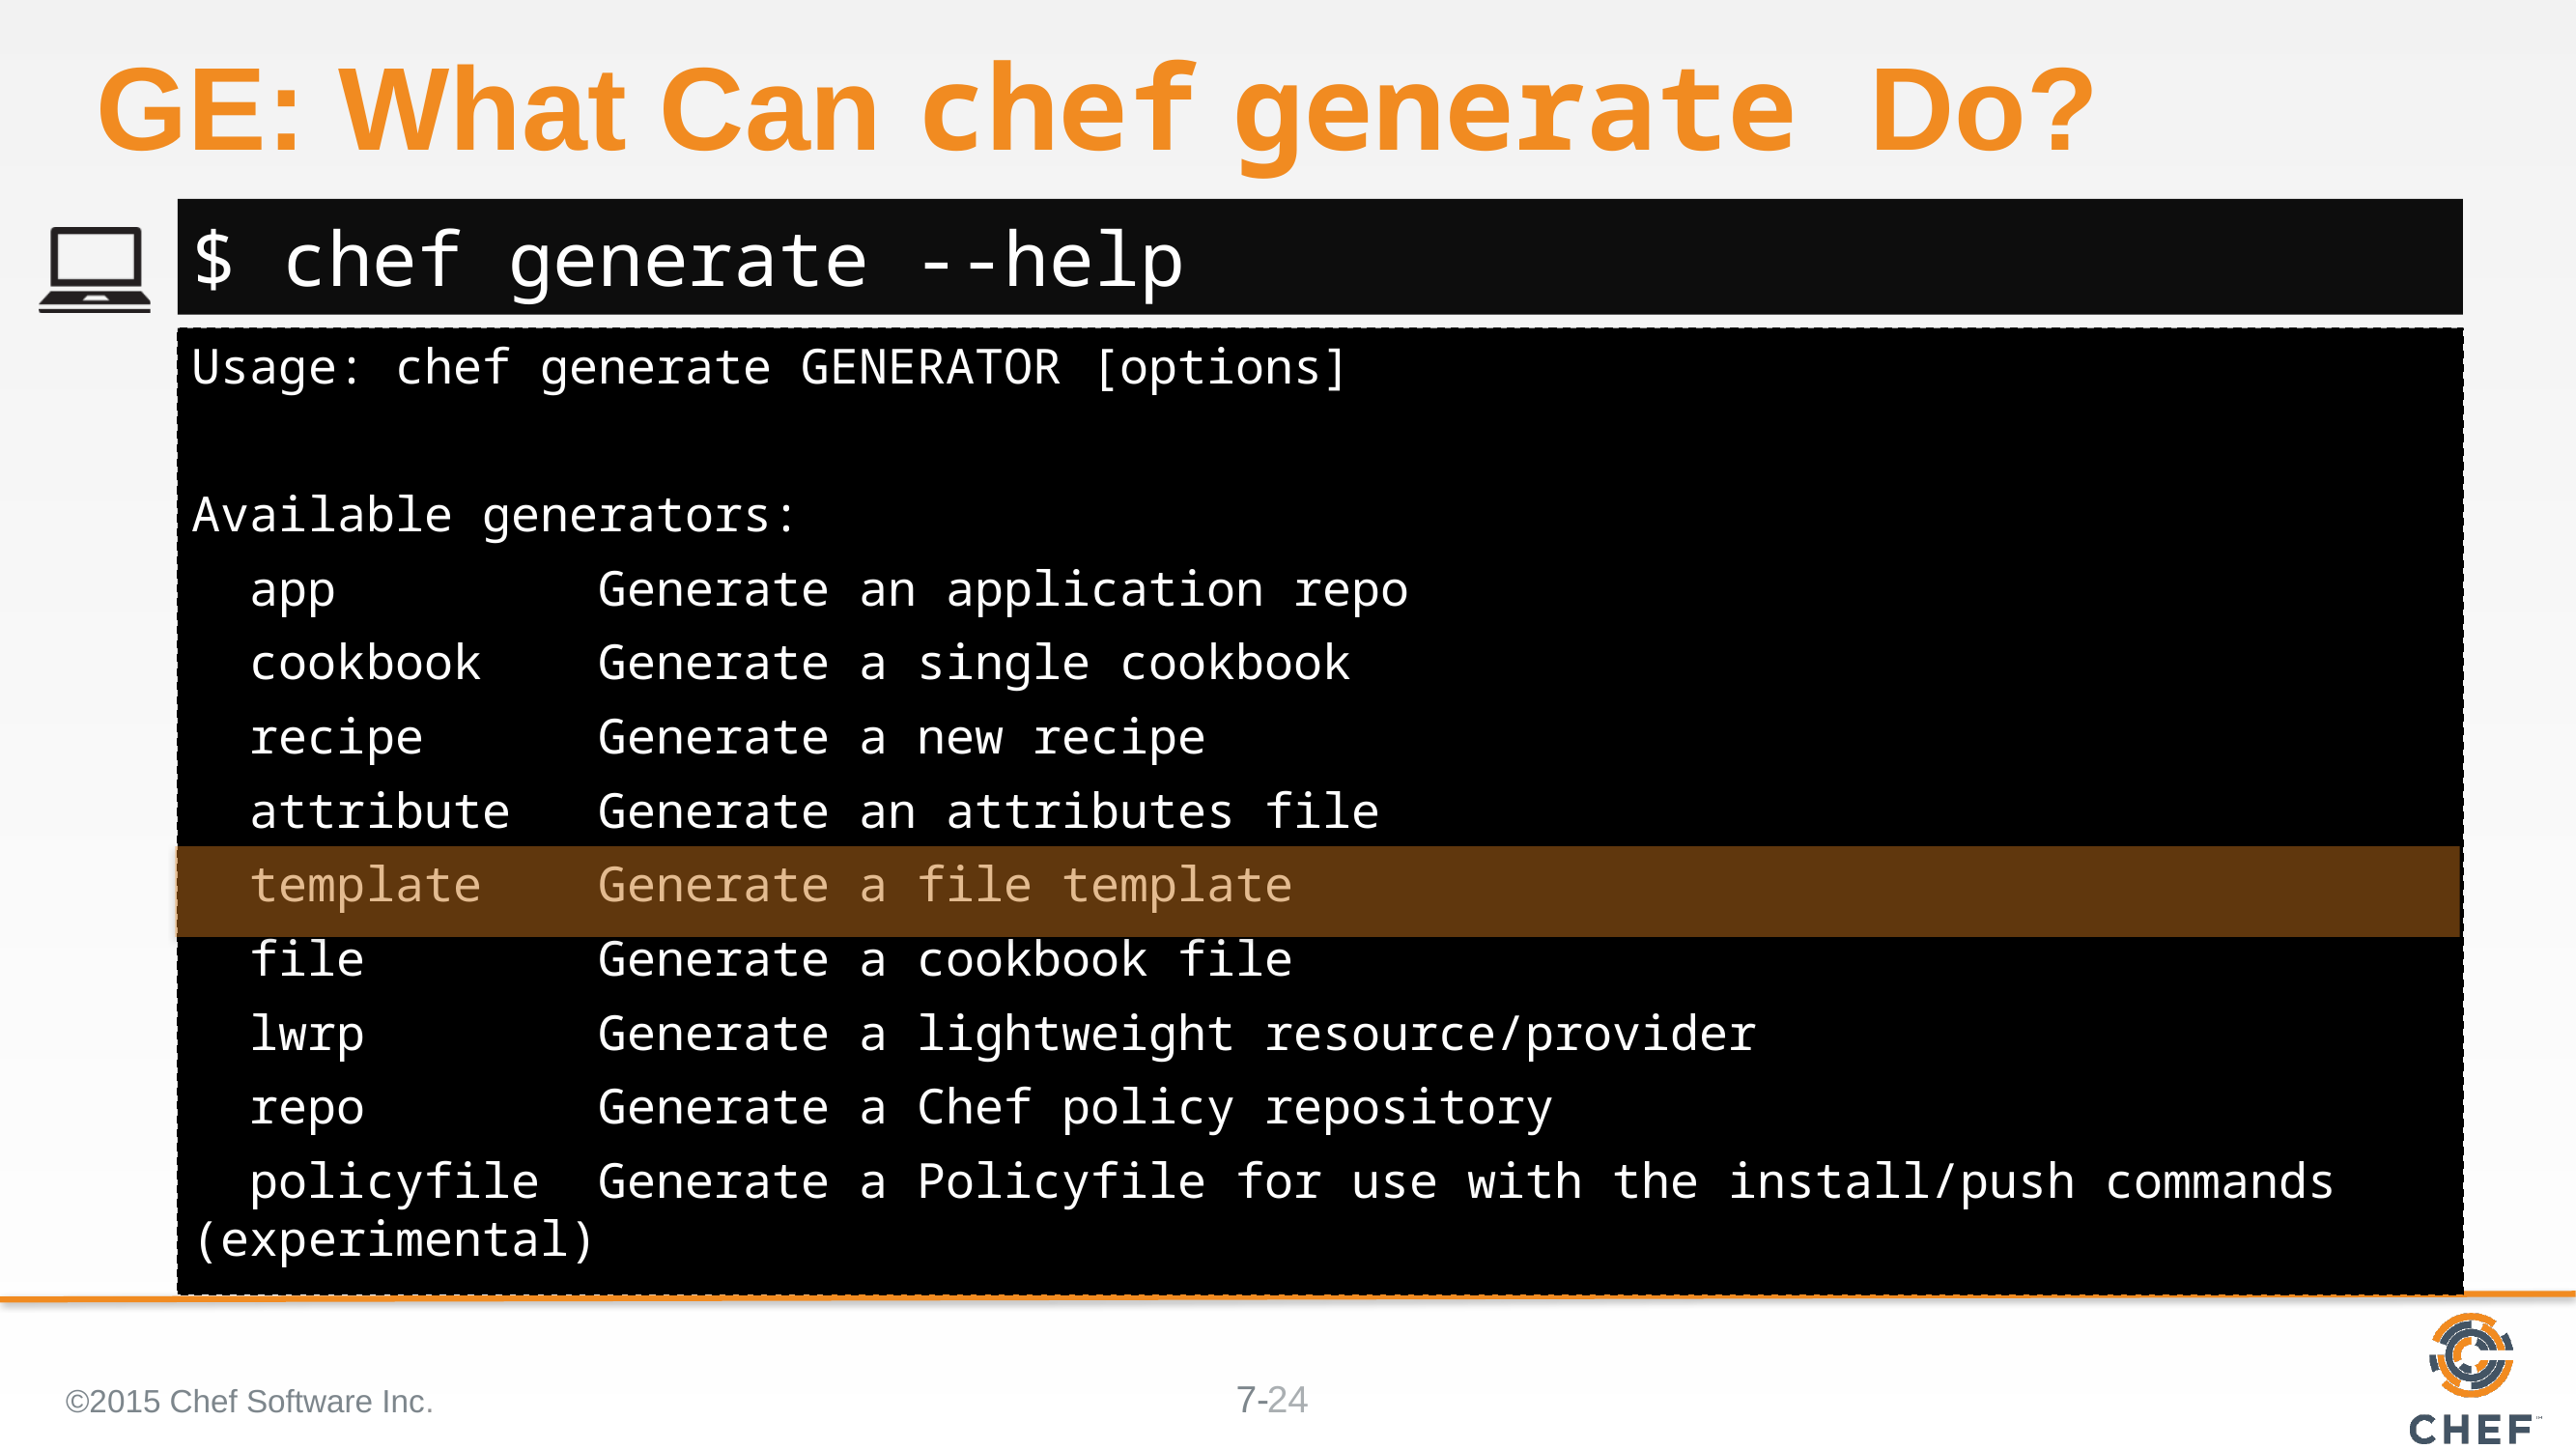

# GE: What Can chef generate Do?
$ chef generate --help
Usage: chef generate GENERATOR [options]

Available generators:
  app         Generate an application repo
  cookbook    Generate a single cookbook
  recipe      Generate a new recipe
  attribute   Generate an attributes file
  template    Generate a file template
  file        Generate a cookbook file
  lwrp        Generate a lightweight resource/provider
  repo        Generate a Chef policy repository
  policyfile  Generate a Policyfile for use with the install/push commands (experimental)

©2015 Chef Software Inc.
24